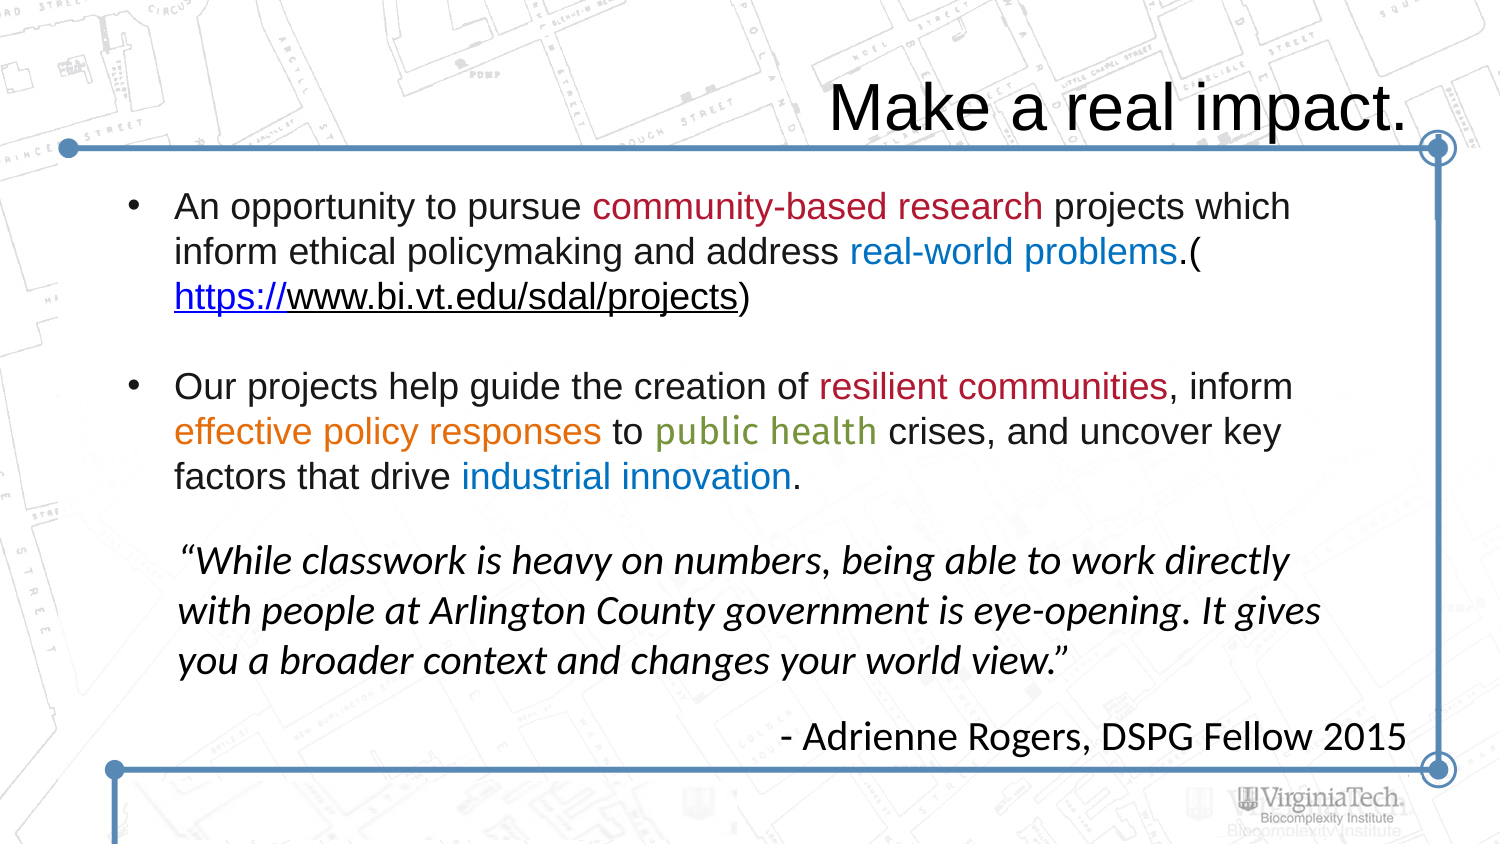

# Make a real impact.
An opportunity to pursue community-based research projects which inform ethical policymaking and address real-world problems.(https://www.bi.vt.edu/sdal/projects)

Our projects help guide the creation of resilient communities, inform effective policy responses to public health crises, and uncover key factors that drive industrial innovation.
“While classwork is heavy on numbers, being able to work directly with people at Arlington County government is eye-opening. It gives you a broader context and changes your world view.”
- Adrienne Rogers, DSPG Fellow 2015